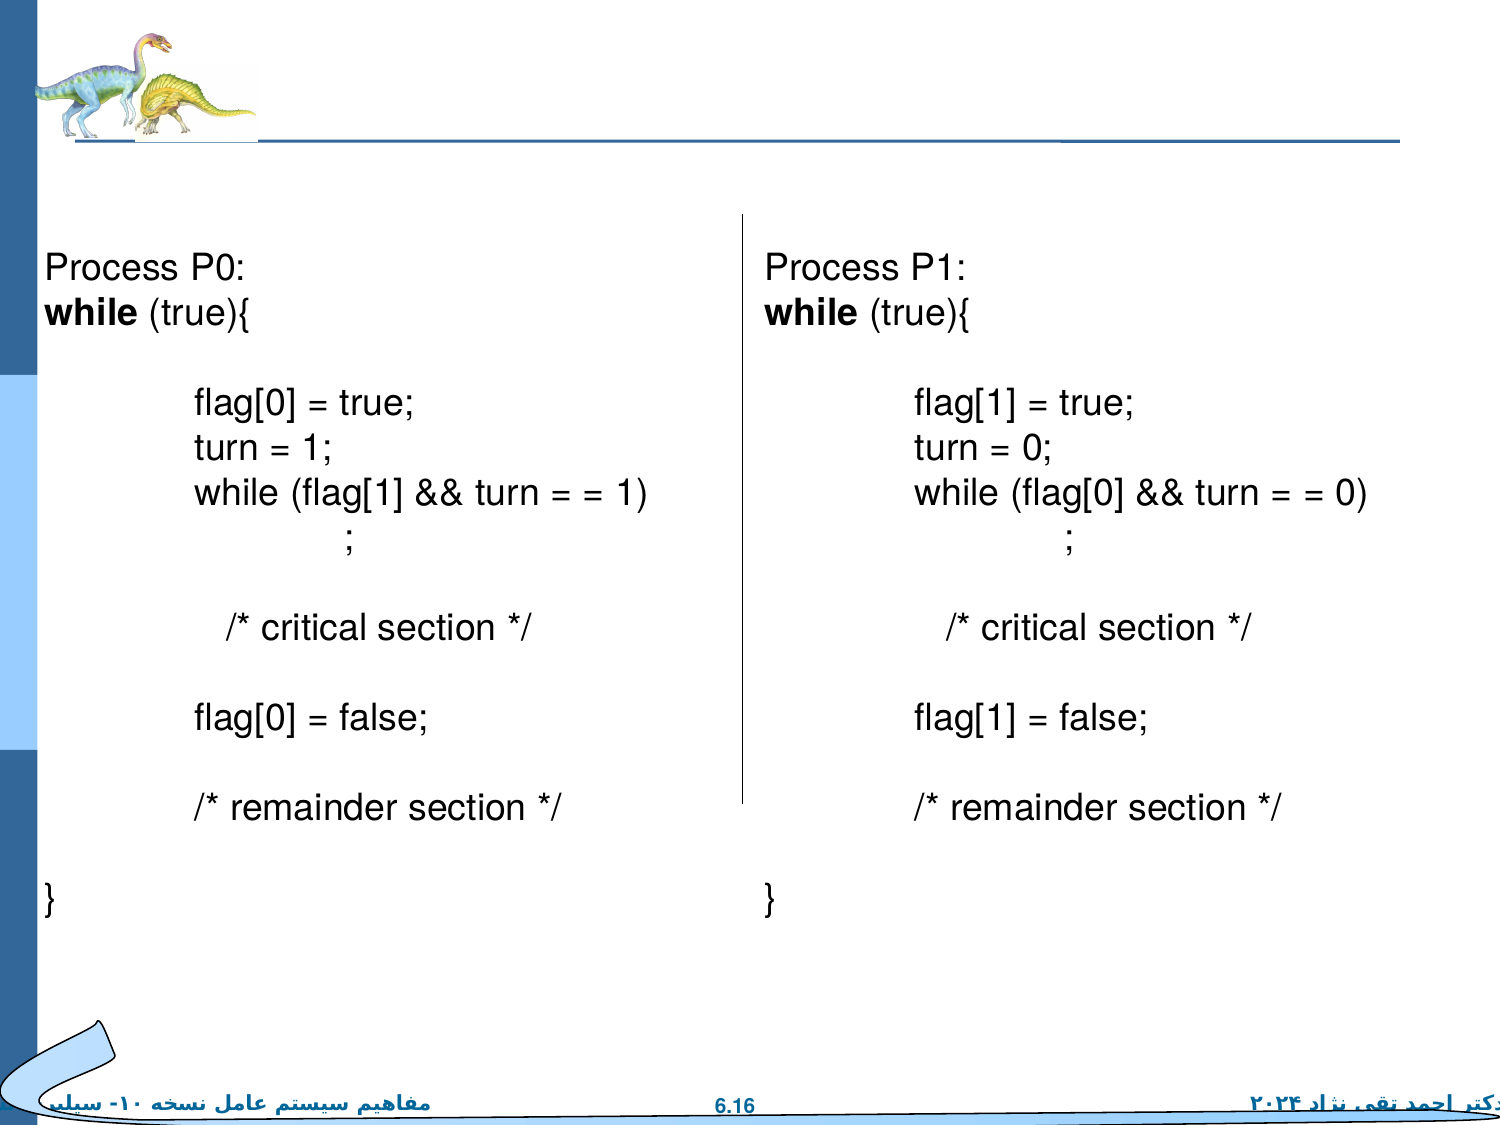

#
Process P0:
while (true){

	flag[0] = true;
	turn = 1;
	while (flag[1] && turn = = 1)
		;

	   /* critical section */

	flag[0] = false;

	/* remainder section */

}
Process P1:
while (true){

	flag[1] = true;
	turn = 0;
	while (flag[0] && turn = = 0)
		;

	   /* critical section */

	flag[1] = false;

	/* remainder section */

}